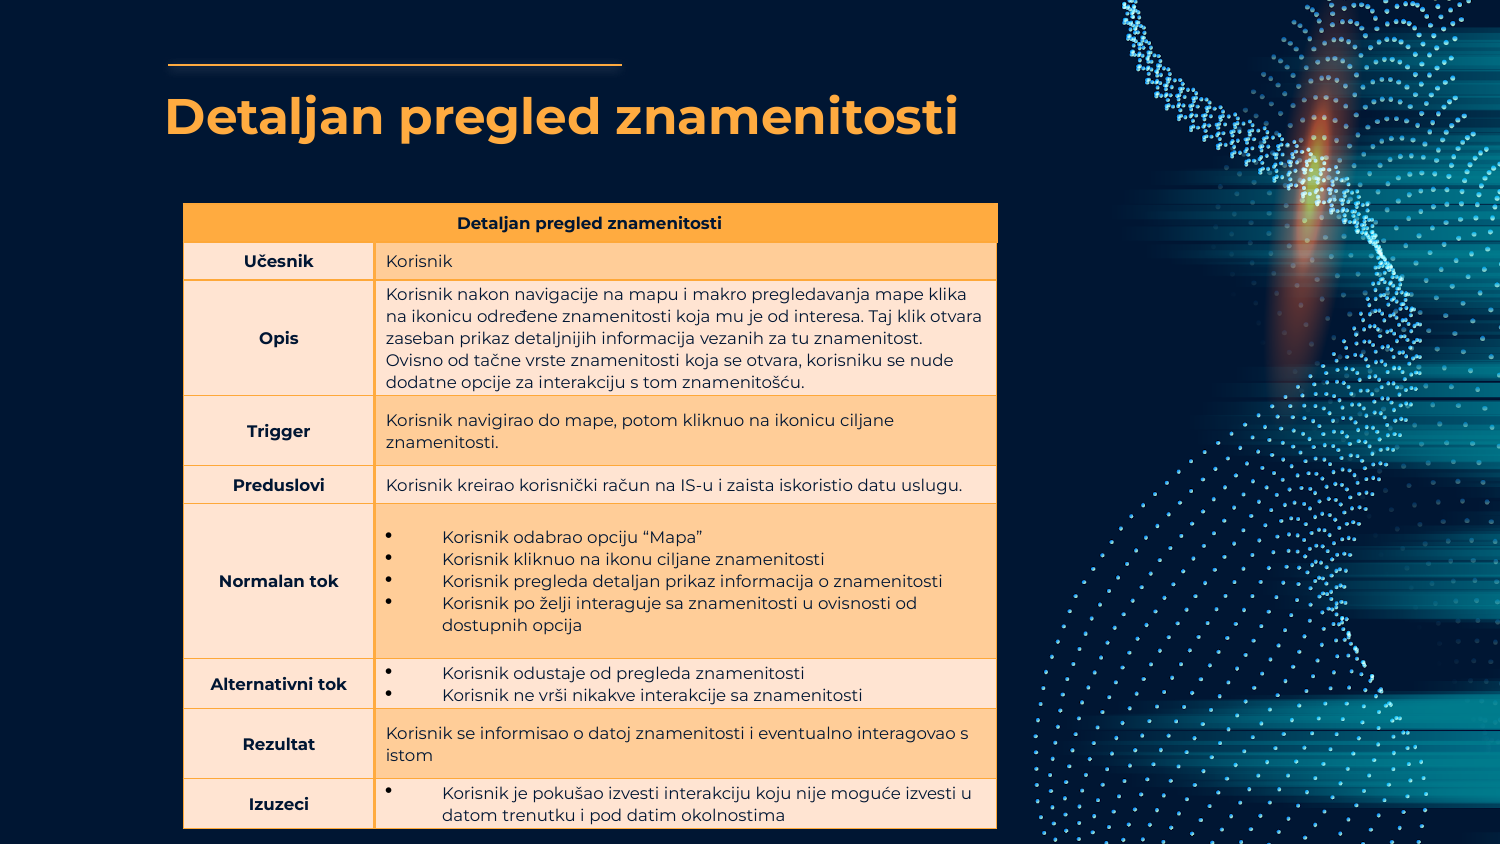

# Detaljan pregled znamenitosti
| Detaljan pregled znamenitosti |  |
| --- | --- |
| Učesnik | Korisnik |
| Opis | Korisnik nakon navigacije na mapu i makro pregledavanja mape klika na ikonicu određene znamenitosti koja mu je od interesa. Taj klik otvara zaseban prikaz detaljnijih informacija vezanih za tu znamenitost. Ovisno od tačne vrste znamenitosti koja se otvara, korisniku se nude dodatne opcije za interakciju s tom znamenitošću. |
| Trigger | Korisnik navigirao do mape, potom kliknuo na ikonicu ciljane znamenitosti. |
| Preduslovi | Korisnik kreirao korisnički račun na IS-u i zaista iskoristio datu uslugu. |
| Normalan tok | Korisnik odabrao opciju “Mapa” Korisnik kliknuo na ikonu ciljane znamenitosti Korisnik pregleda detaljan prikaz informacija o znamenitosti Korisnik po želji interaguje sa znamenitosti u ovisnosti od dostupnih opcija |
| Alternativni tok | Korisnik odustaje od pregleda znamenitosti Korisnik ne vrši nikakve interakcije sa znamenitosti |
| Rezultat | Korisnik se informisao o datoj znamenitosti i eventualno interagovao s istom |
| Izuzeci | Korisnik je pokušao izvesti interakciju koju nije moguće izvesti u datom trenutku i pod datim okolnostima |